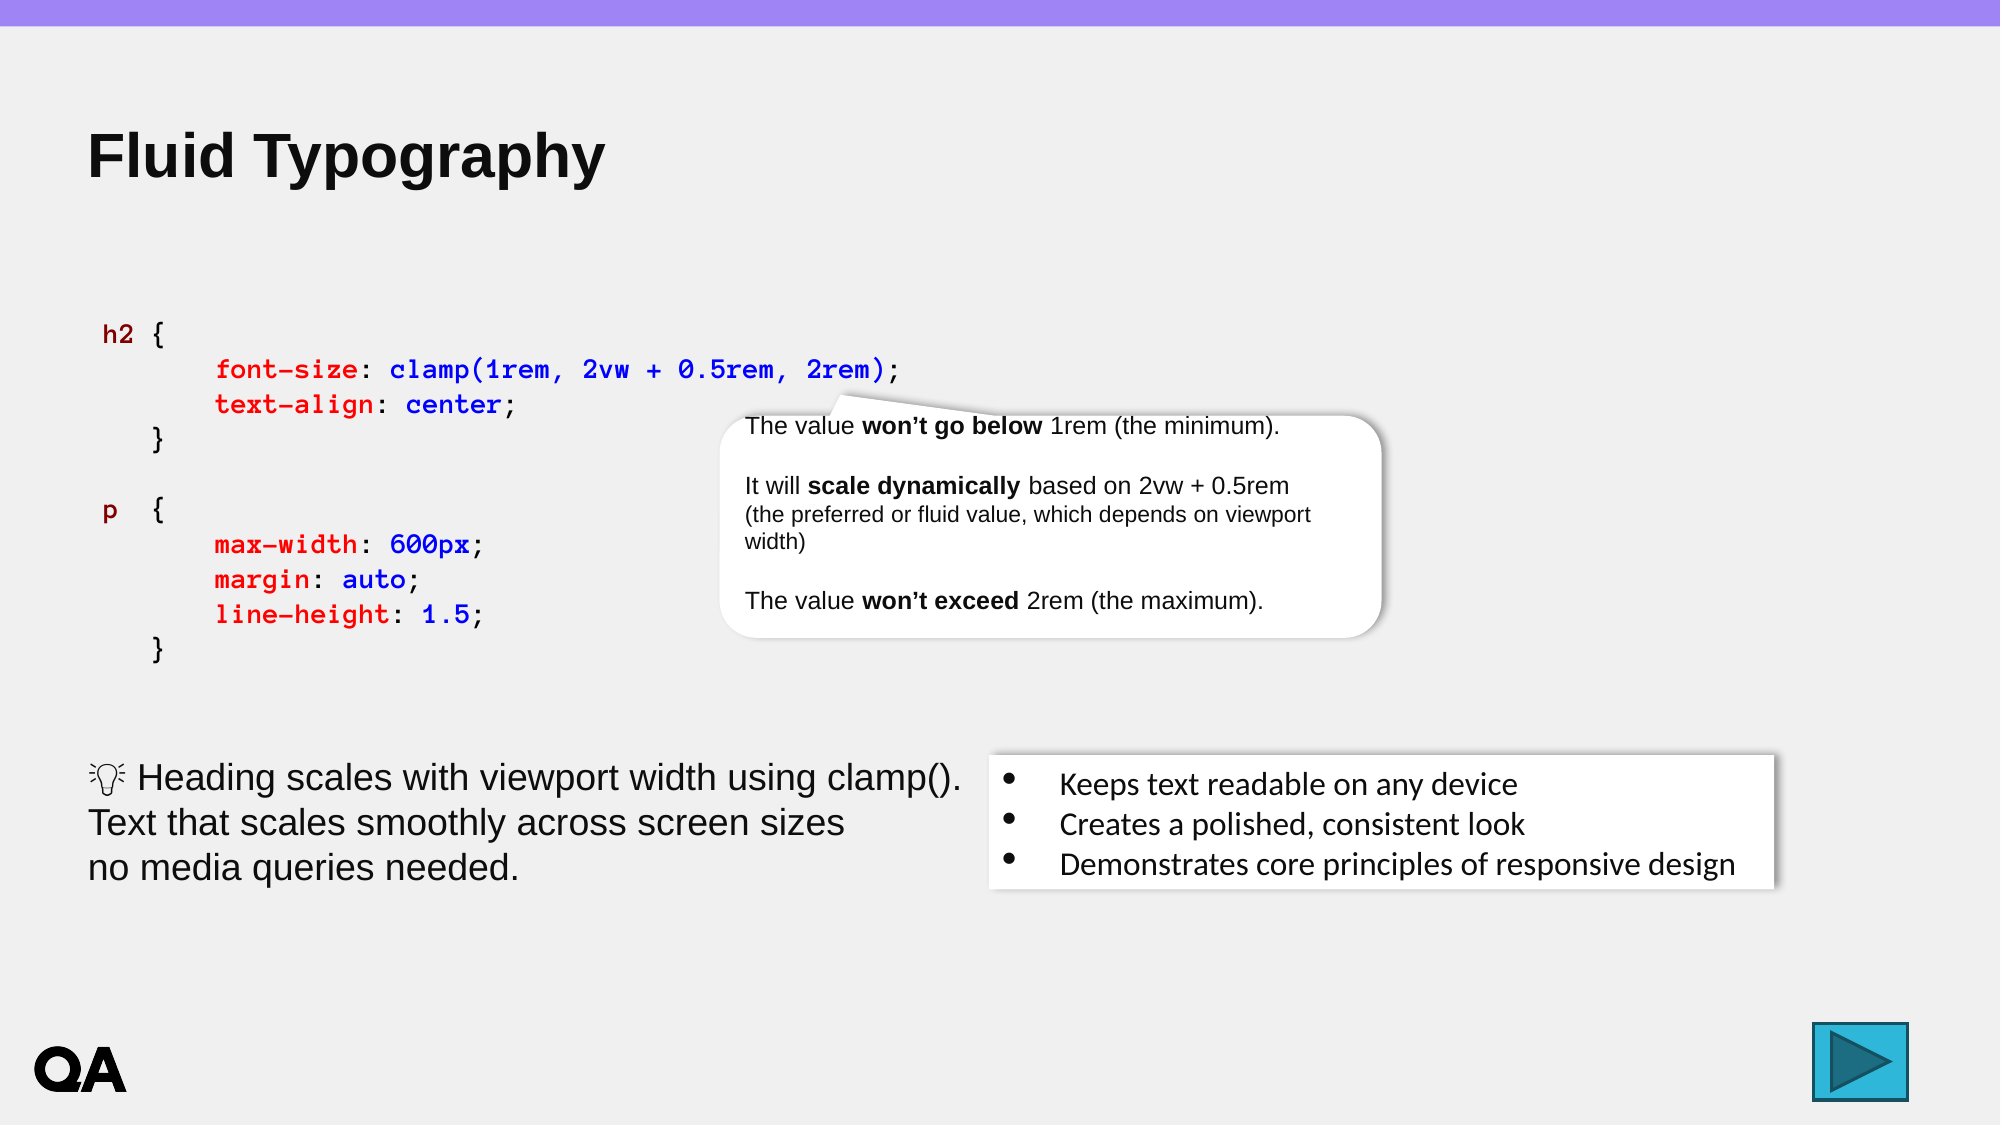

# Fluid Typography

💡 Heading scales with viewport width using clamp().
Text that scales smoothly across screen sizes
no media queries needed.
 h2 {
        font-size: clamp(1rem, 2vw + 0.5rem, 2rem);
        text-align: center;
    }

 p  {
        max-width: 600px;
        margin: auto;
        line-height: 1.5;
    }

The value won’t go below 1rem (the minimum).

It will scale dynamically based on 2vw + 0.5rem
(the preferred or fluid value, which depends on viewport width)

The value won’t exceed 2rem (the maximum).

Keeps text readable on any device
Creates a polished, consistent look
Demonstrates core principles of responsive design